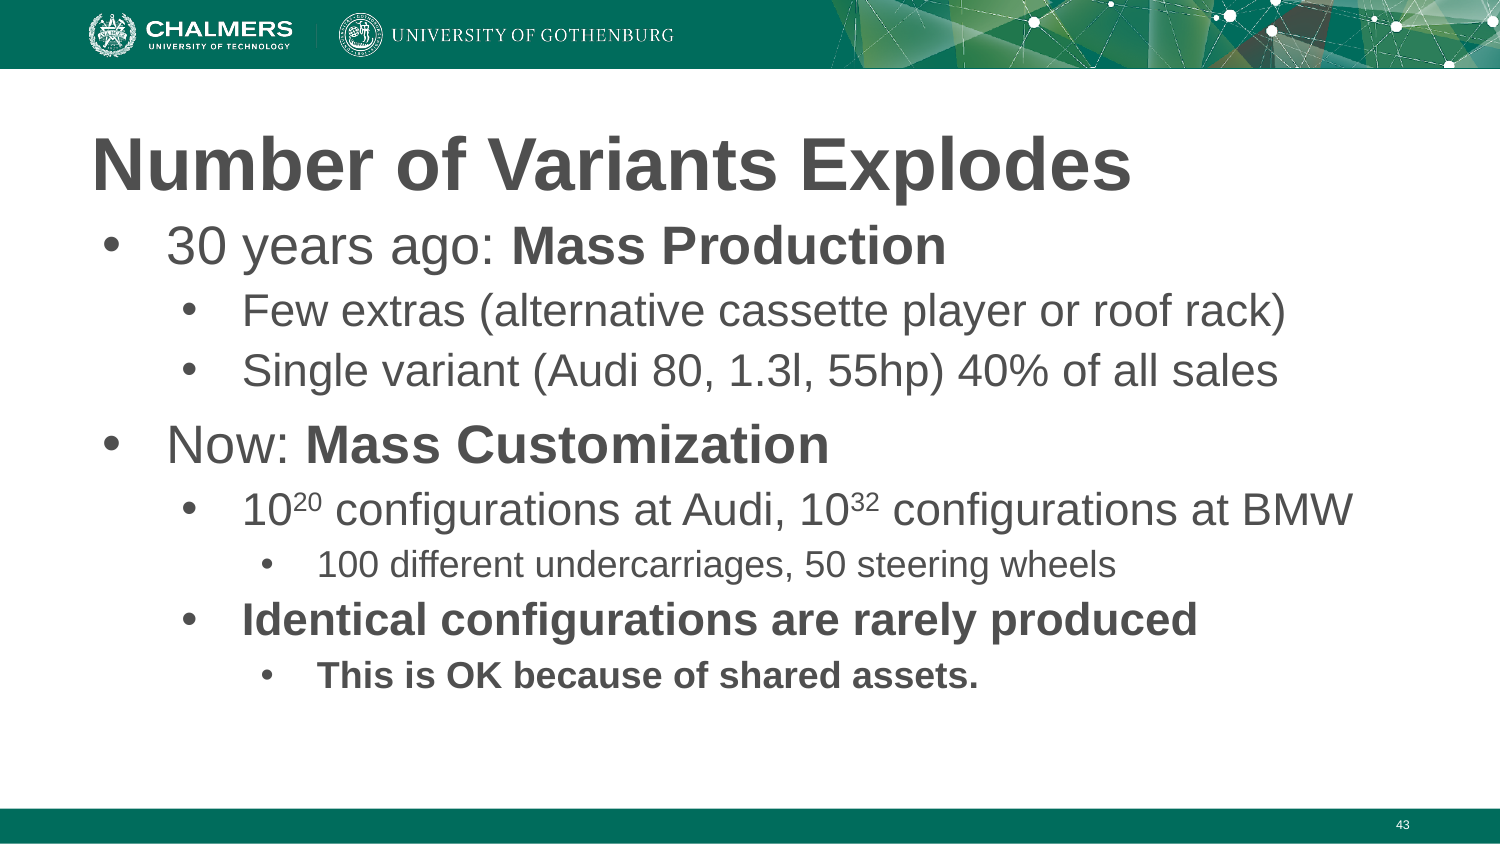

# Number of Variants Explodes
30 years ago: Mass Production
Few extras (alternative cassette player or roof rack)
Single variant (Audi 80, 1.3l, 55hp) 40% of all sales
Now: Mass Customization
1020 configurations at Audi, 1032 configurations at BMW
100 different undercarriages, 50 steering wheels
Identical configurations are rarely produced
This is OK because of shared assets.
43